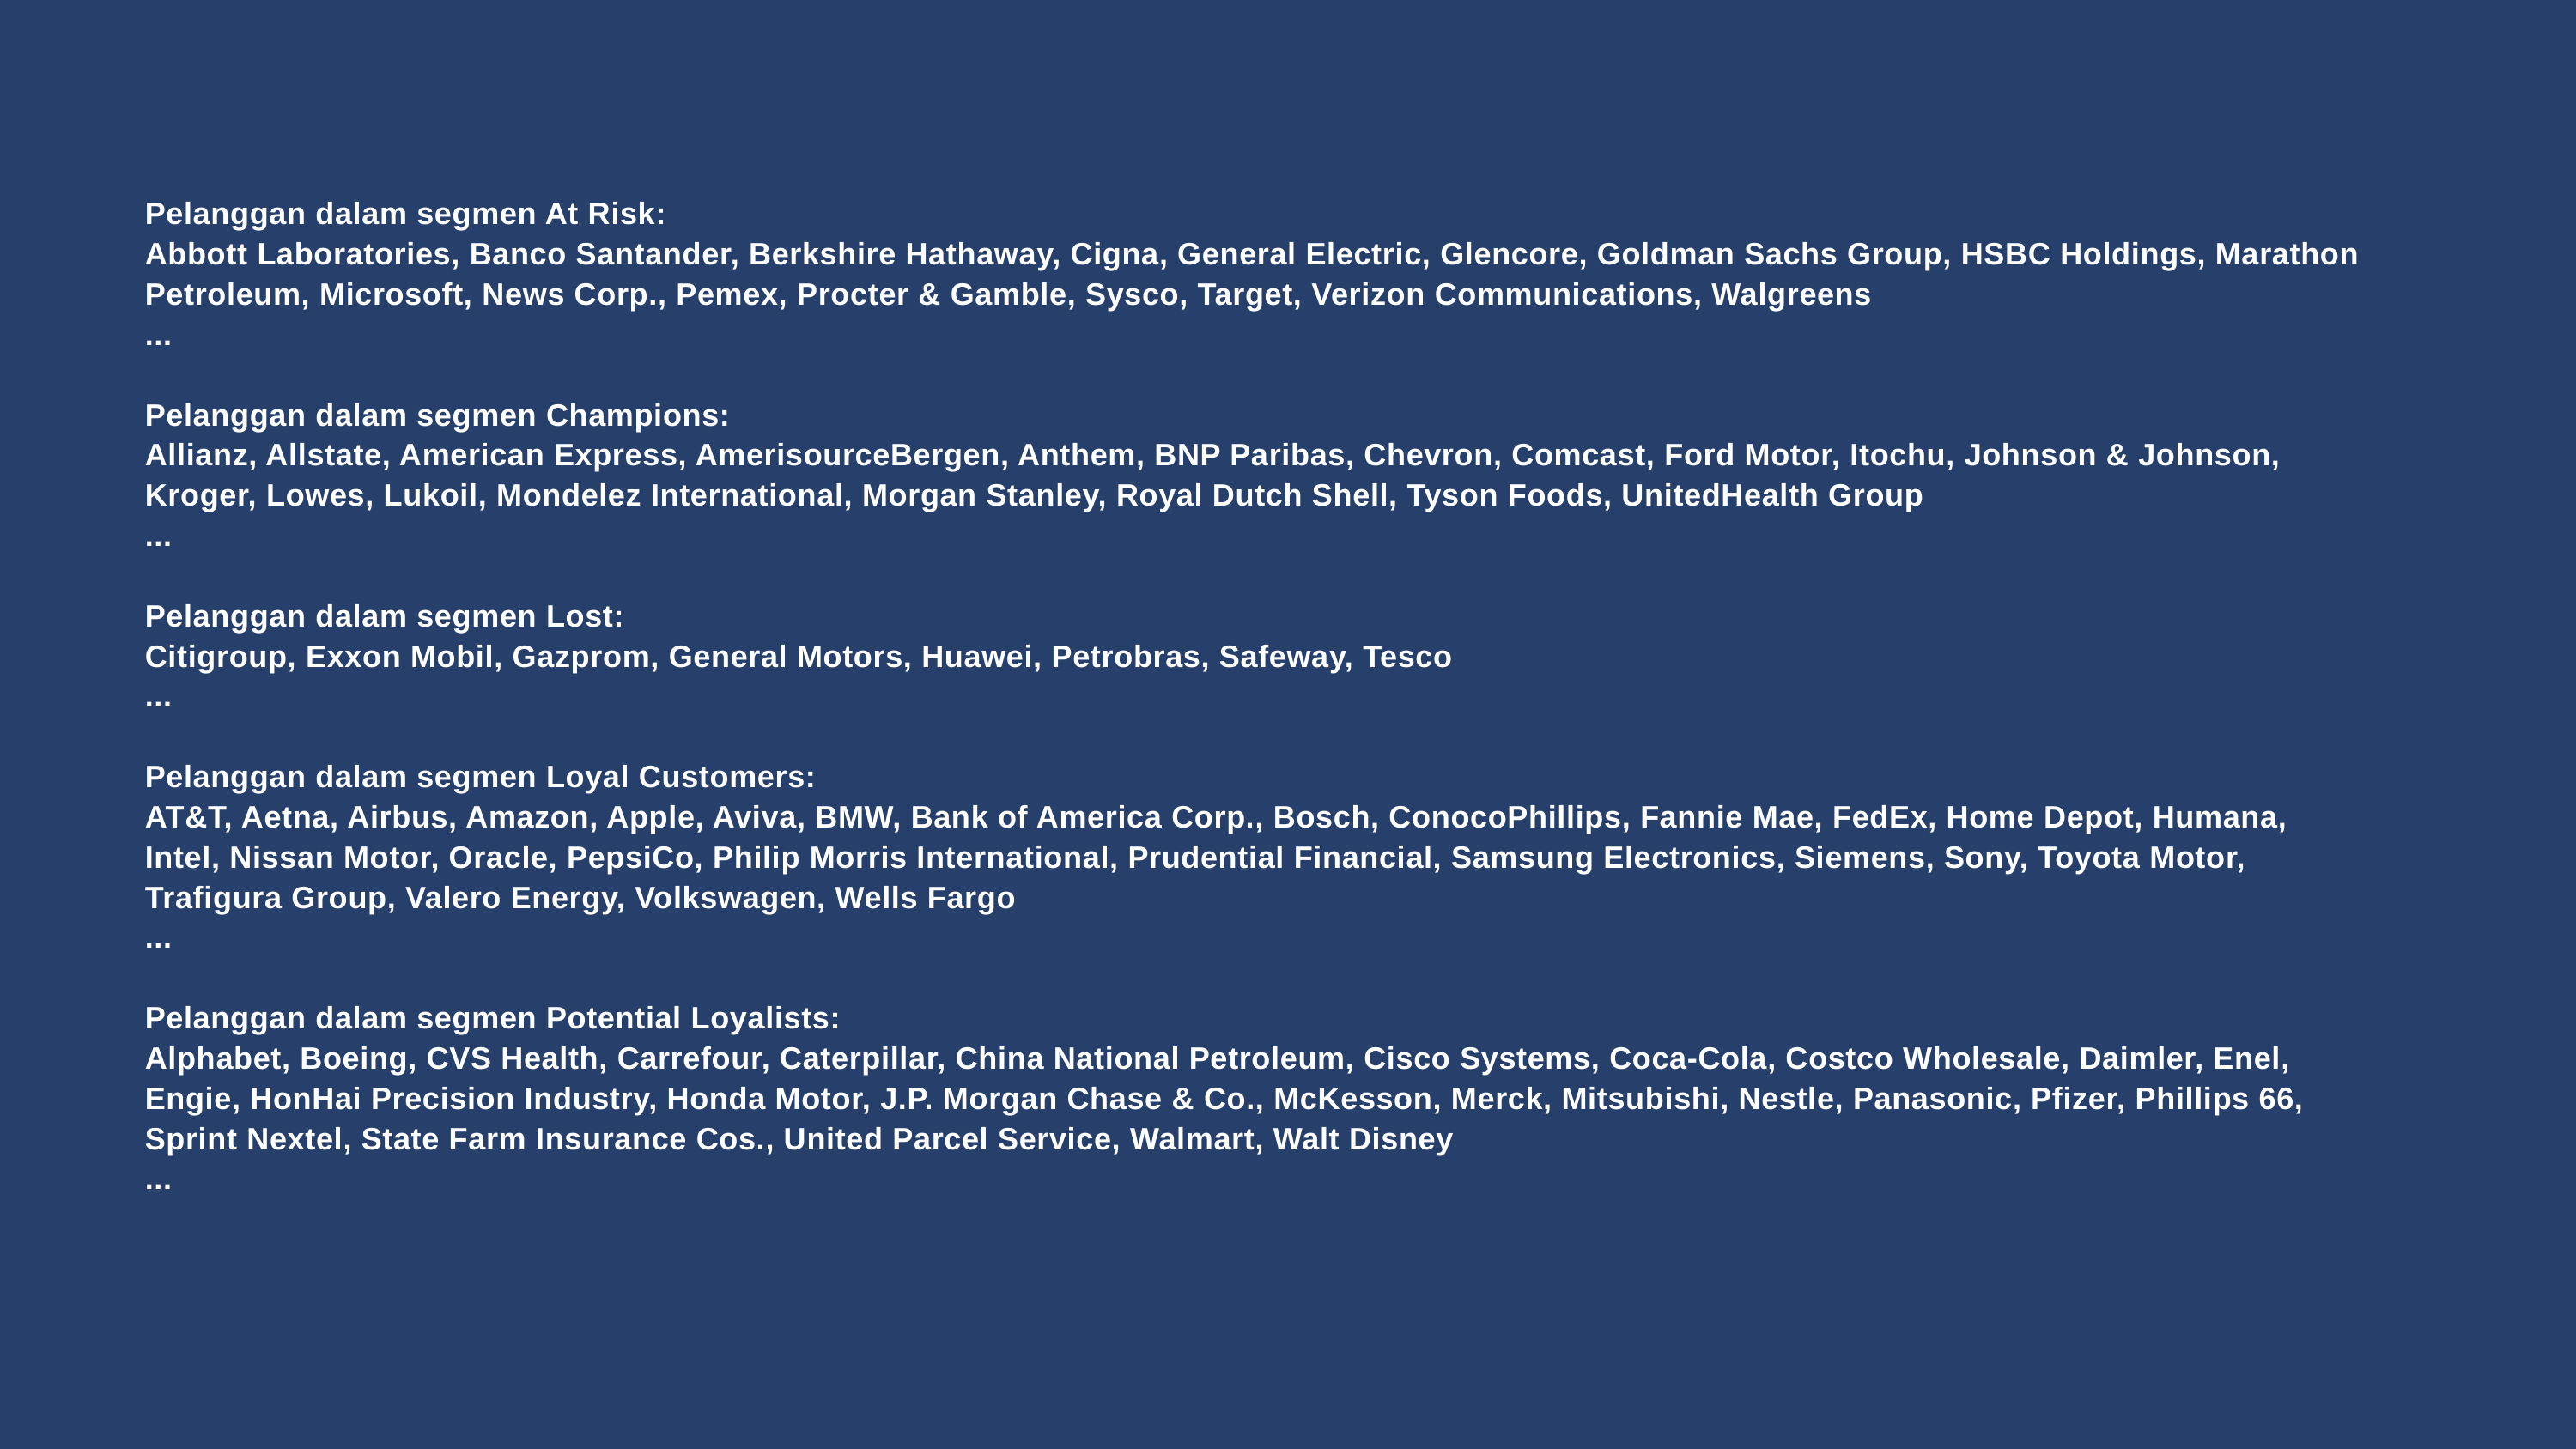

Pelanggan dalam segmen At Risk:
Abbott Laboratories, Banco Santander, Berkshire Hathaway, Cigna, General Electric, Glencore, Goldman Sachs Group, HSBC Holdings, Marathon Petroleum, Microsoft, News Corp., Pemex, Procter & Gamble, Sysco, Target, Verizon Communications, Walgreens
...

Pelanggan dalam segmen Champions:
Allianz, Allstate, American Express, AmerisourceBergen, Anthem, BNP Paribas, Chevron, Comcast, Ford Motor, Itochu, Johnson & Johnson, Kroger, Lowes, Lukoil, Mondelez International, Morgan Stanley, Royal Dutch Shell, Tyson Foods, UnitedHealth Group
...

Pelanggan dalam segmen Lost:
Citigroup, Exxon Mobil, Gazprom, General Motors, Huawei, Petrobras, Safeway, Tesco
...

Pelanggan dalam segmen Loyal Customers:
AT&T, Aetna, Airbus, Amazon, Apple, Aviva, BMW, Bank of America Corp., Bosch, ConocoPhillips, Fannie Mae, FedEx, Home Depot, Humana, Intel, Nissan Motor, Oracle, PepsiCo, Philip Morris International, Prudential Financial, Samsung Electronics, Siemens, Sony, Toyota Motor, Trafigura Group, Valero Energy, Volkswagen, Wells Fargo
...

Pelanggan dalam segmen Potential Loyalists:
Alphabet, Boeing, CVS Health, Carrefour, Caterpillar, China National Petroleum, Cisco Systems, Coca-Cola, Costco Wholesale, Daimler, Enel, Engie, HonHai Precision Industry, Honda Motor, J.P. Morgan Chase & Co., McKesson, Merck, Mitsubishi, Nestle, Panasonic, Pfizer, Phillips 66, Sprint Nextel, State Farm Insurance Cos., United Parcel Service, Walmart, Walt Disney
...